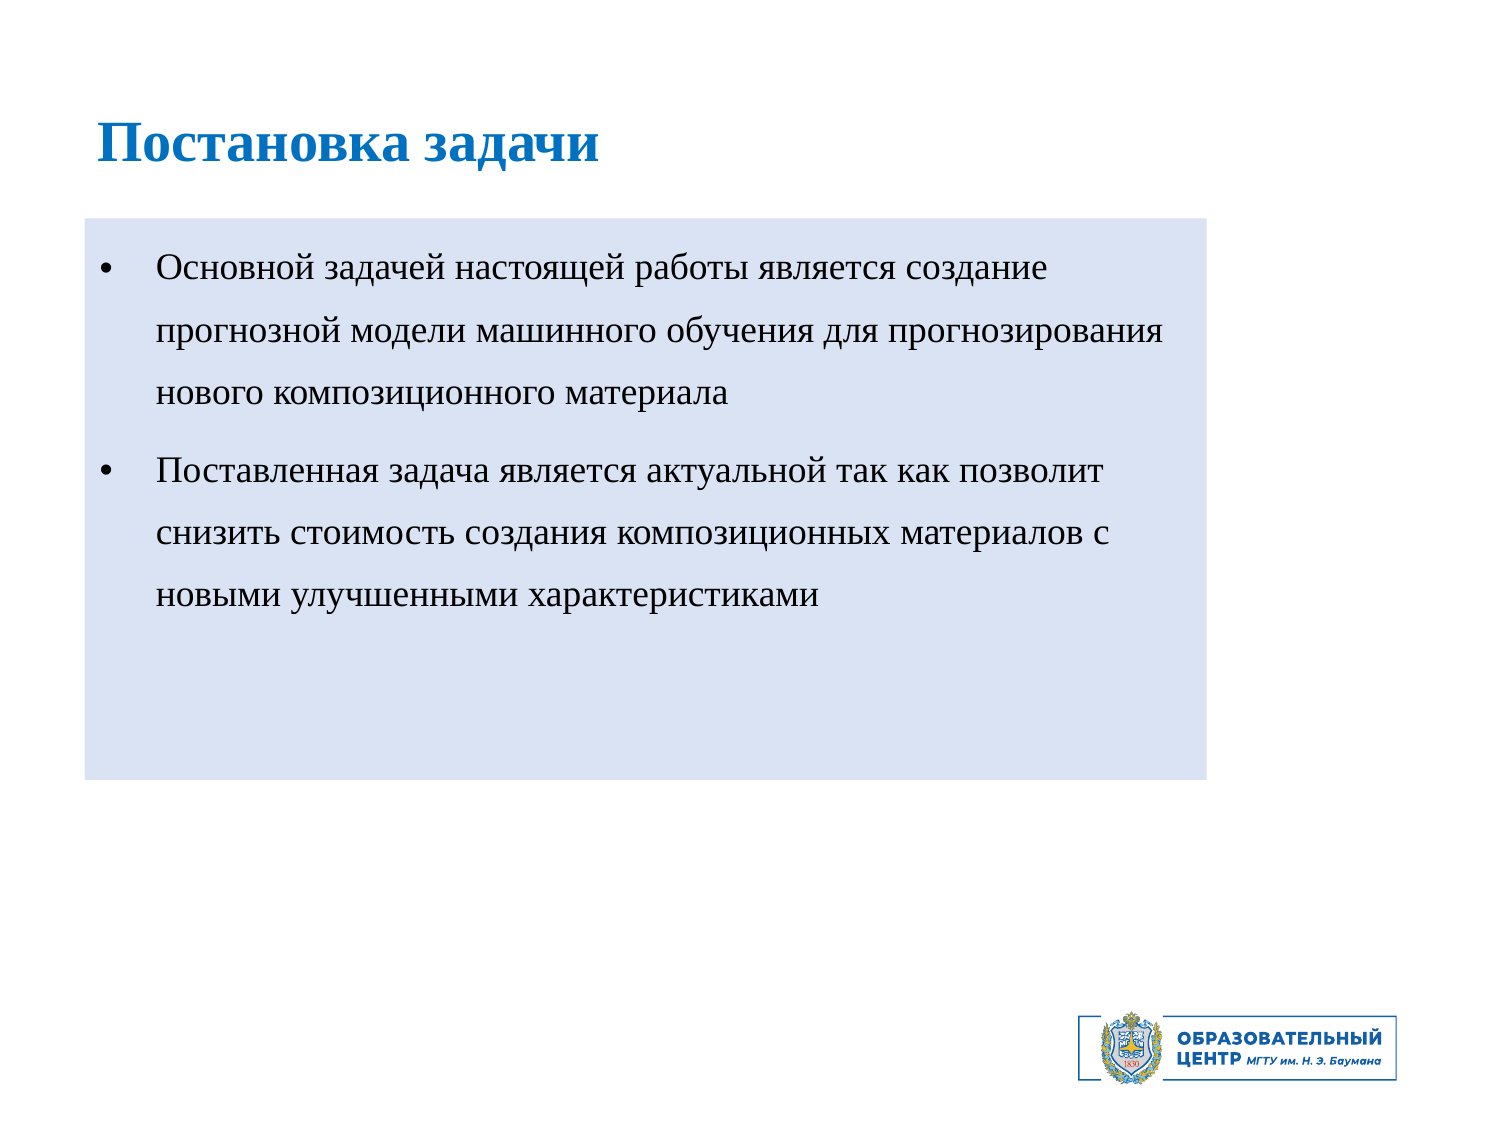

Постановка задачи
Основной задачей настоящей работы является создание прогнозной модели машинного обучения для прогнозирования нового композиционного материала
Поставленная задача является актуальной так как позволит снизить стоимость создания композиционных материалов с новыми улучшенными характеристиками